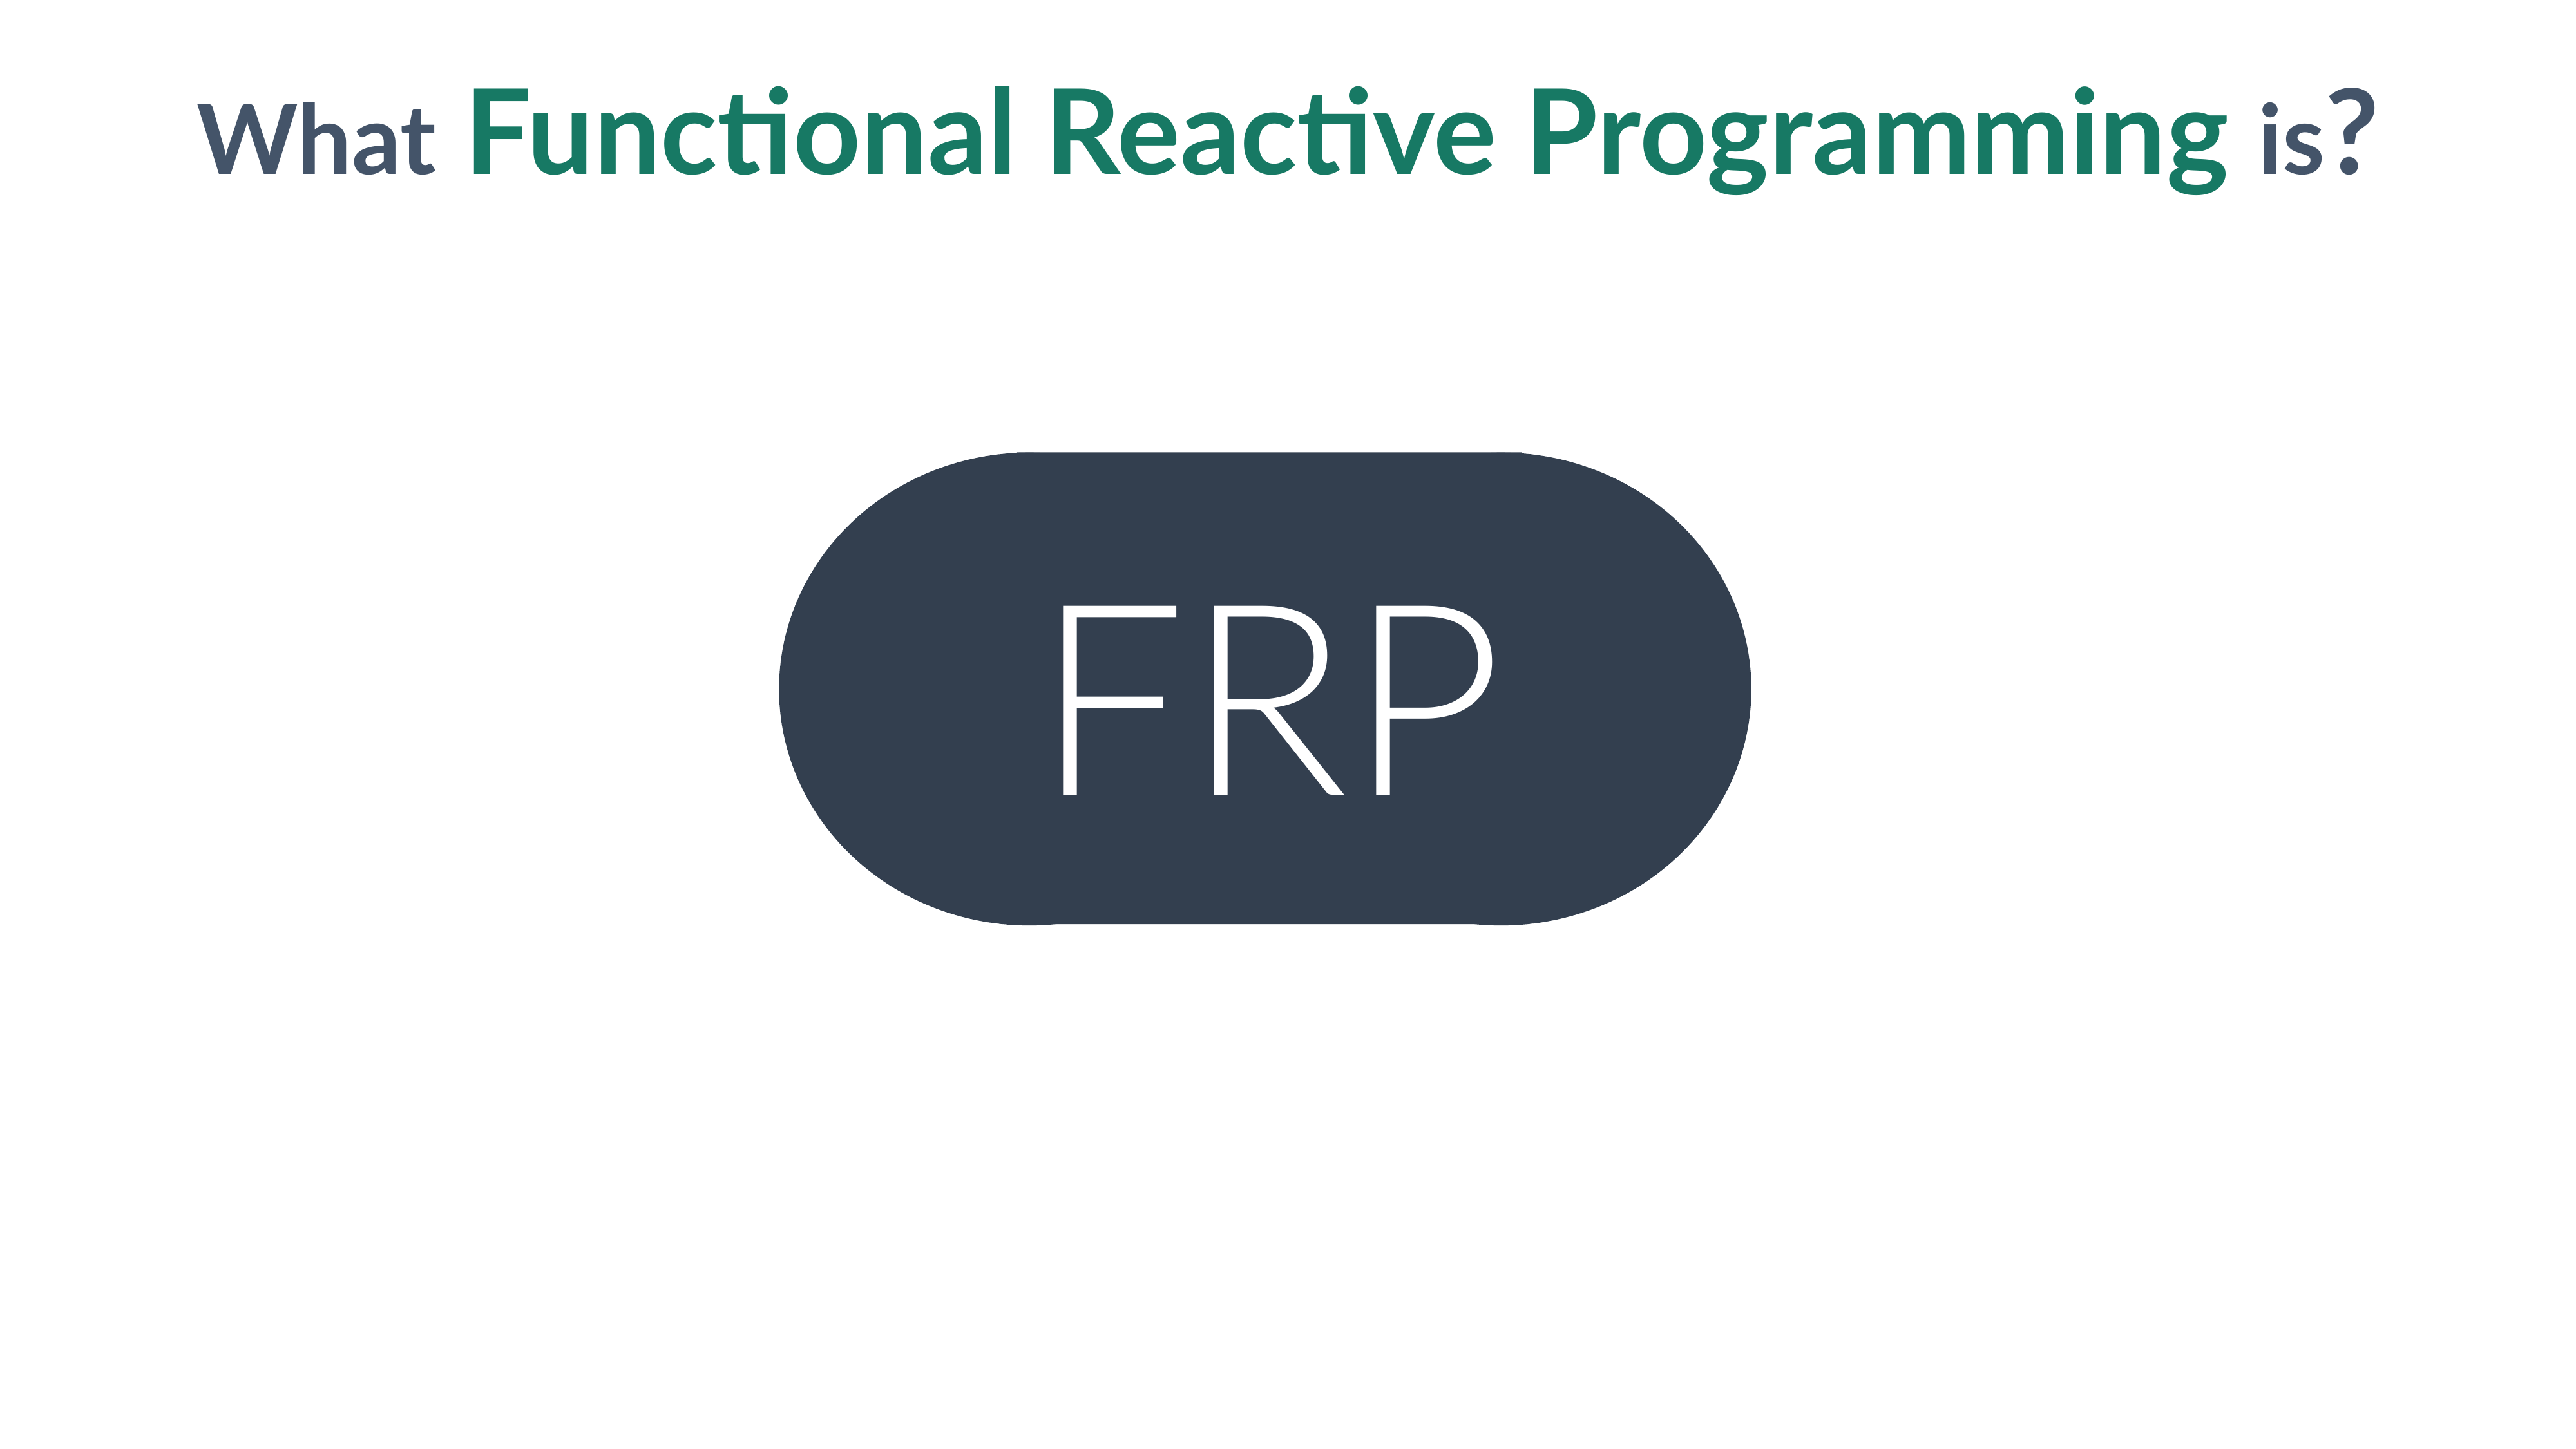

What Functional Reactive Programming is?
FRP

Functional
Programming

Reactive
Programming